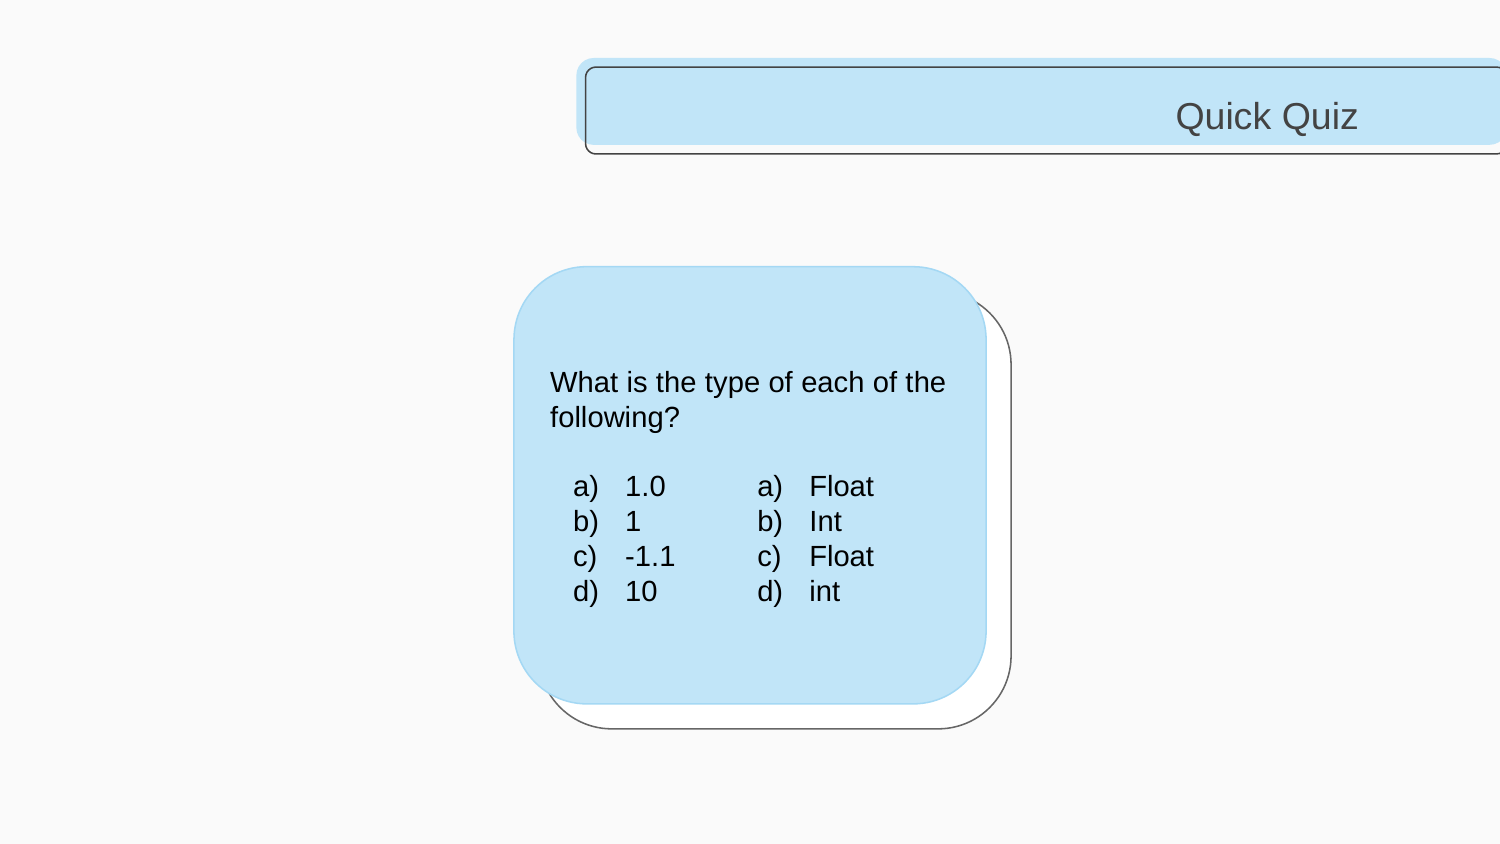

Quick Quiz
What is the type of each of the following?

1.0
1
-1.1
10

Float
Int
Float
int